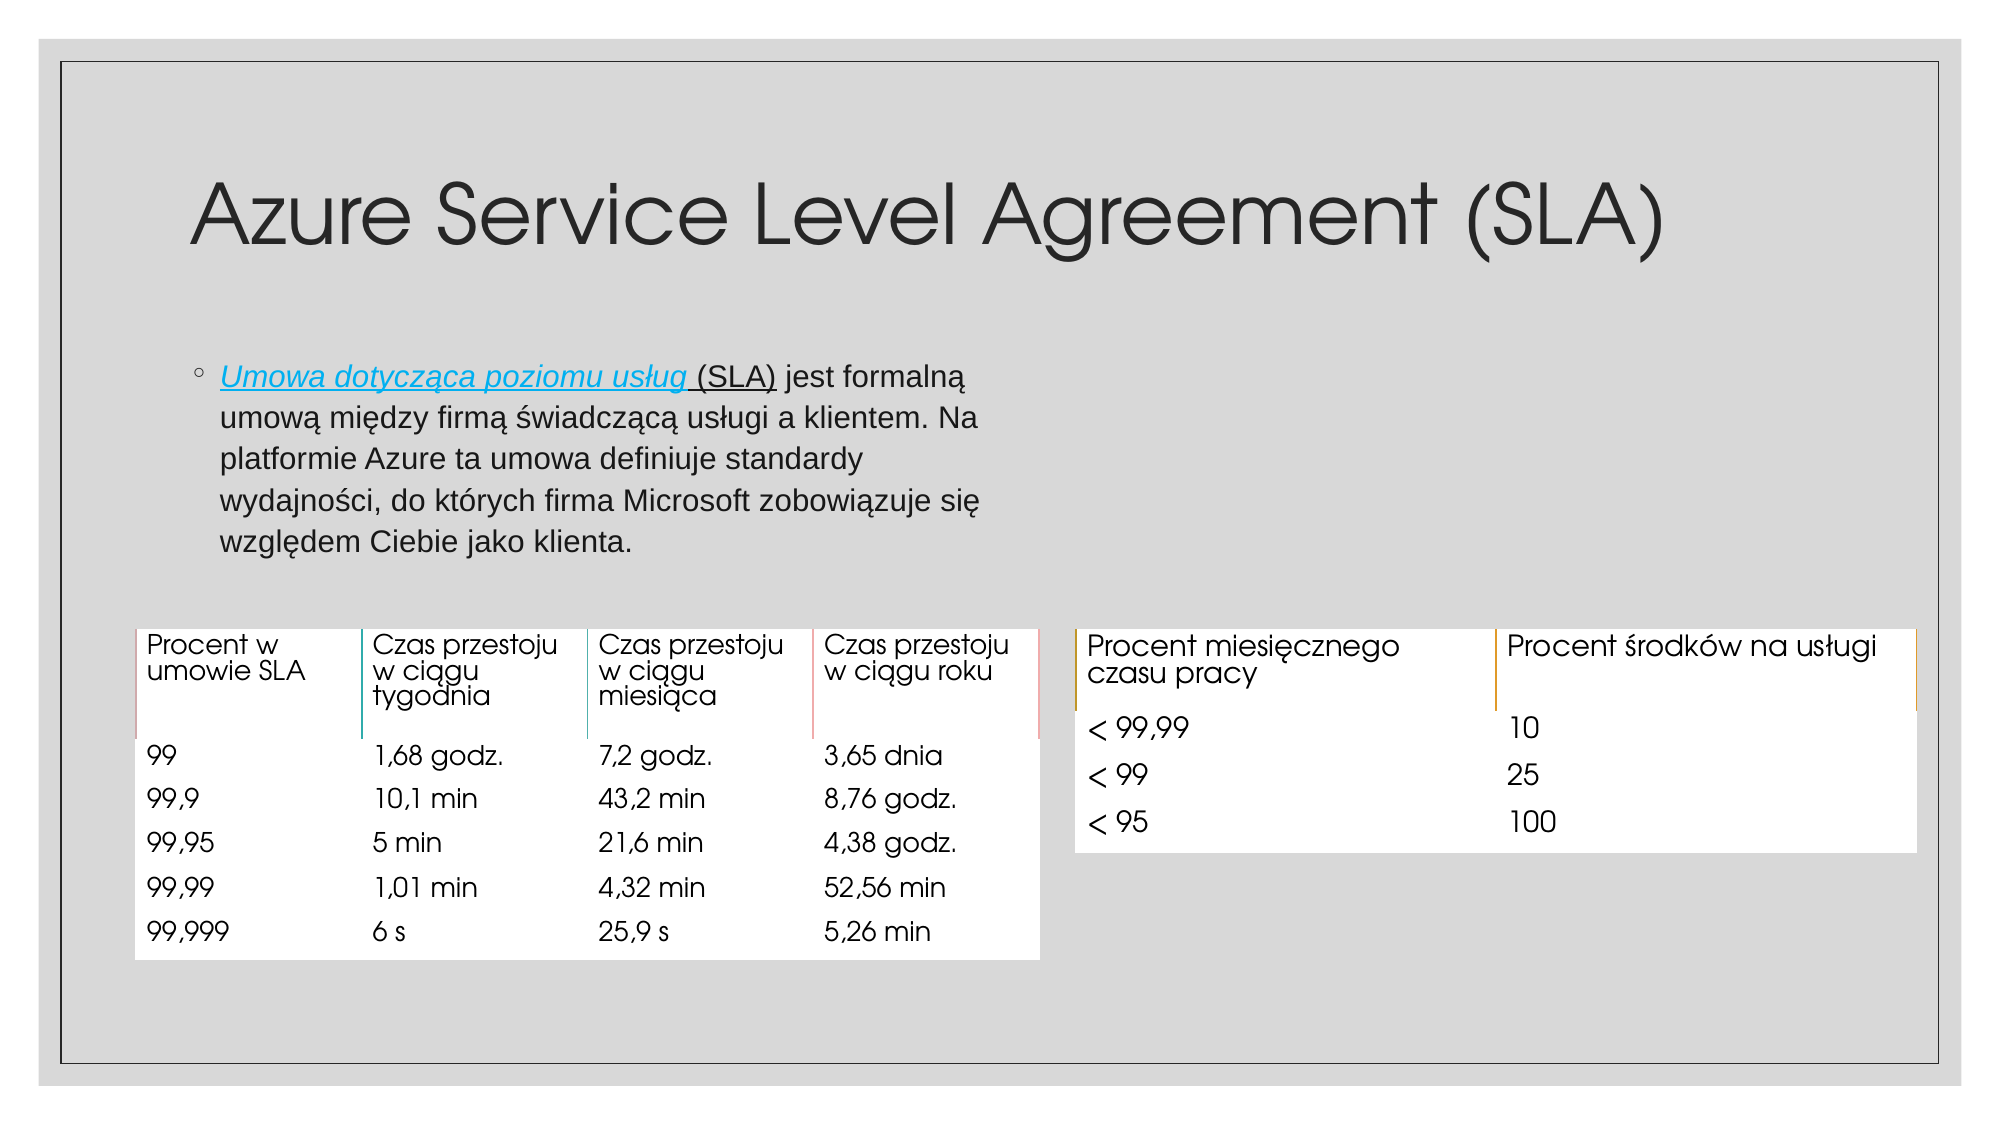

# Azure Service Level Agreement (SLA)
Umowa dotycząca poziomu usług (SLA) jest formalną umową między firmą świadczącą usługi a klientem. Na platformie Azure ta umowa definiuje standardy wydajności, do których firma Microsoft zobowiązuje się względem Ciebie jako klienta.
| Procent w umowie SLA | Czas przestoju w ciągu tygodnia | Czas przestoju w ciągu miesiąca | Czas przestoju w ciągu roku |
| --- | --- | --- | --- |
| 99 | 1,68 godz. | 7,2 godz. | 3,65 dnia |
| 99,9 | 10,1 min | 43,2 min | 8,76 godz. |
| 99,95 | 5 min | 21,6 min | 4,38 godz. |
| 99,99 | 1,01 min | 4,32 min | 52,56 min |
| 99,999 | 6 s | 25,9 s | 5,26 min |
| Procent miesięcznego czasu pracy | Procent środków na usługi |
| --- | --- |
| < 99,99 | 10 |
| < 99 | 25 |
| < 95 | 100 |